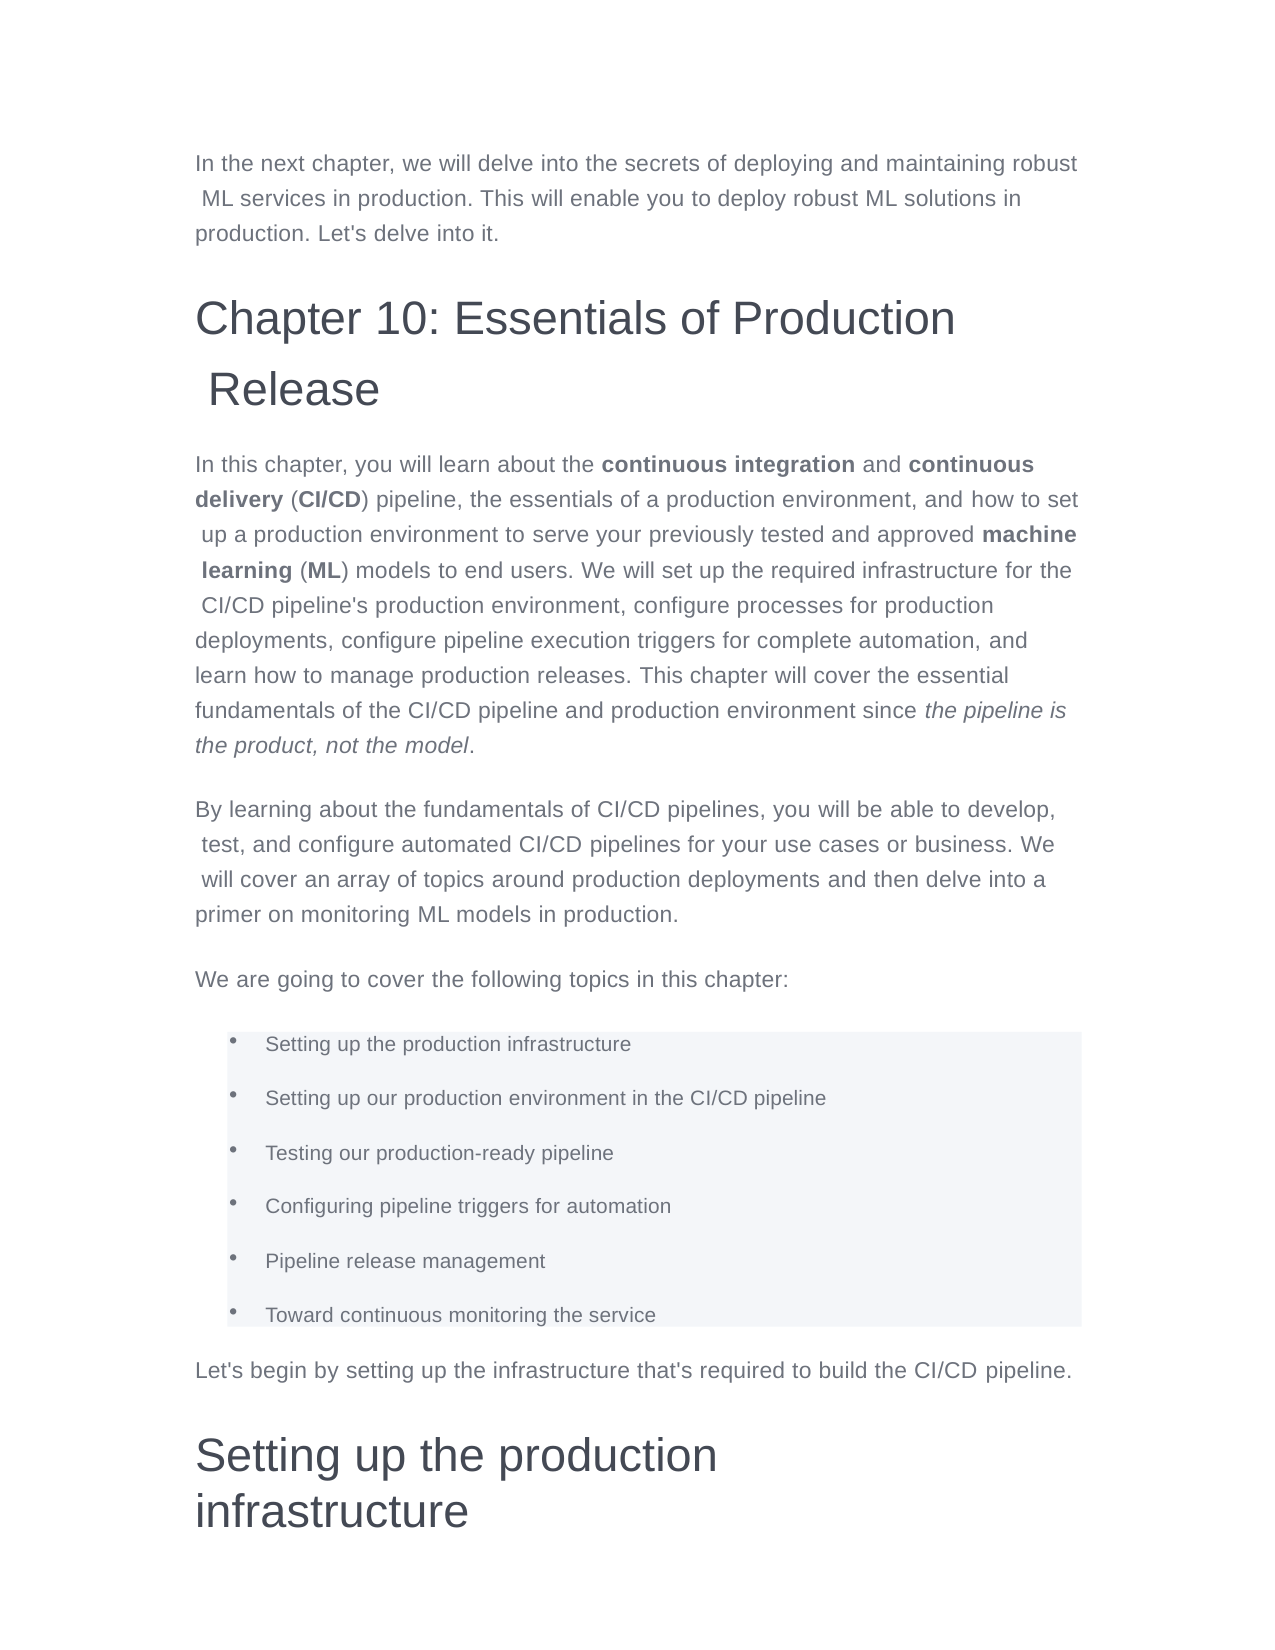

In the next chapter, we will delve into the secrets of deploying and maintaining robust  ML services in production. This will enable you to deploy robust ML solutions in  production. Let's delve into it.
# Chapter 10: Essentials of Production  Release
In this chapter, you will learn about the continuous integration and continuous  delivery (CI/CD) pipeline, the essentials of a production environment, and how to set  up a production environment to serve your previously tested and approved machine  learning (ML) models to end users. We will set up the required infrastructure for the  CI/CD pipeline's production environment, configure processes for production  deployments, configure pipeline execution triggers for complete automation, and  learn how to manage production releases. This chapter will cover the essential  fundamentals of the CI/CD pipeline and production environment since the pipeline is  the product, not the model.

By learning about the fundamentals of CI/CD pipelines, you will be able to develop,  test, and configure automated CI/CD pipelines for your use cases or business. We  will cover an array of topics around production deployments and then delve into a  primer on monitoring ML models in production.

We are going to cover the following topics in this chapter:
Setting up the production infrastructure

Setting up our production environment in the CI/CD pipeline

Testing our production-ready pipeline

Configuring pipeline triggers for automation

Pipeline release management

Toward continuous monitoring the service
Let's begin by setting up the infrastructure that's required to build the CI/CD pipeline.
Setting up the production infrastructure